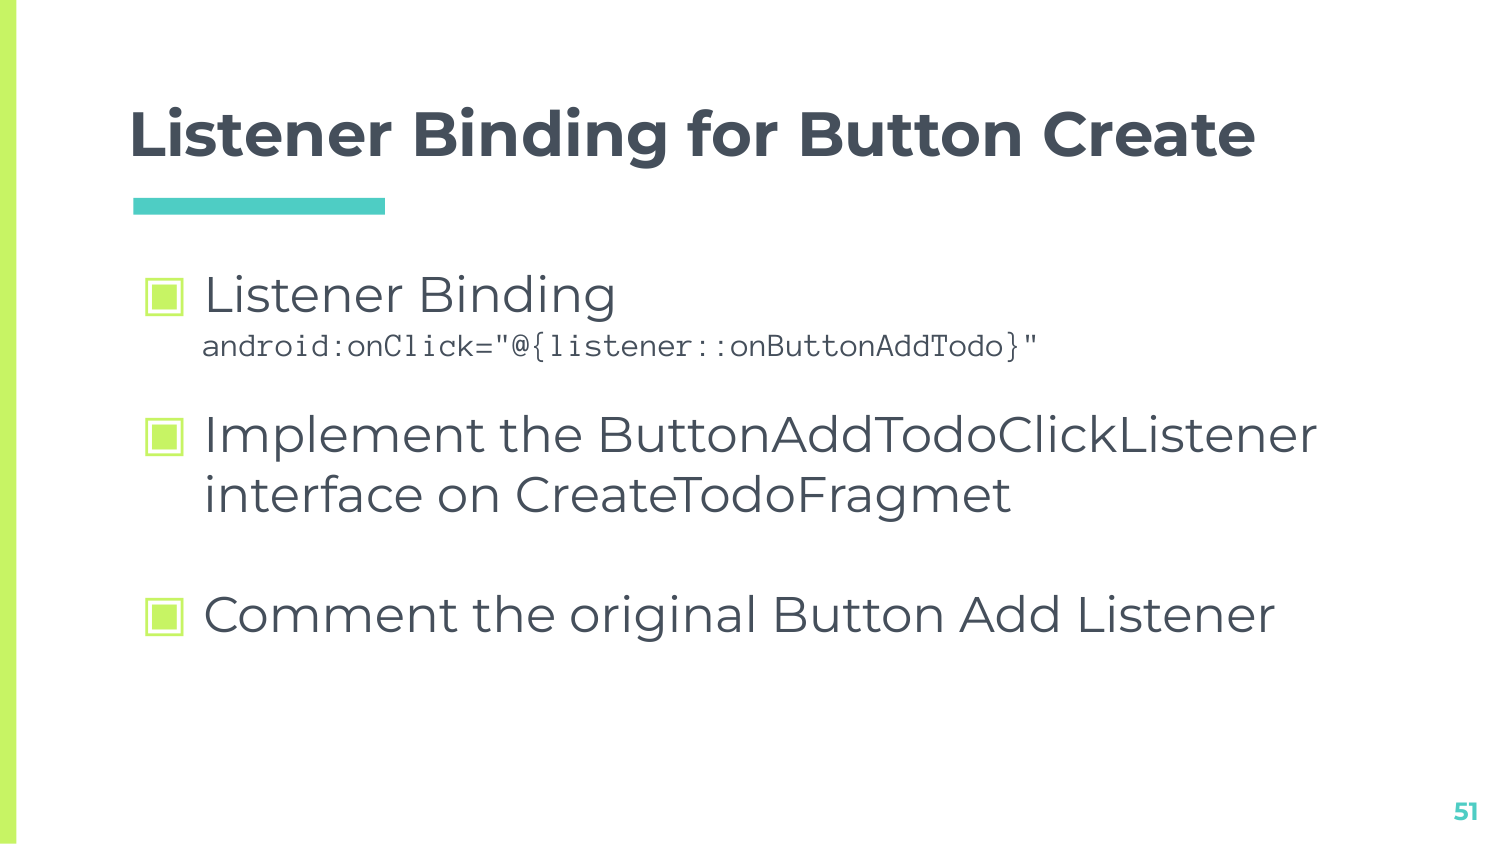

# Listener Binding for Button Create
Listener Binding
android:onClick="@{listener::onButtonAddTodo}"
Implement the ButtonAddTodoClickListener interface on CreateTodoFragmet
Comment the original Button Add Listener
51